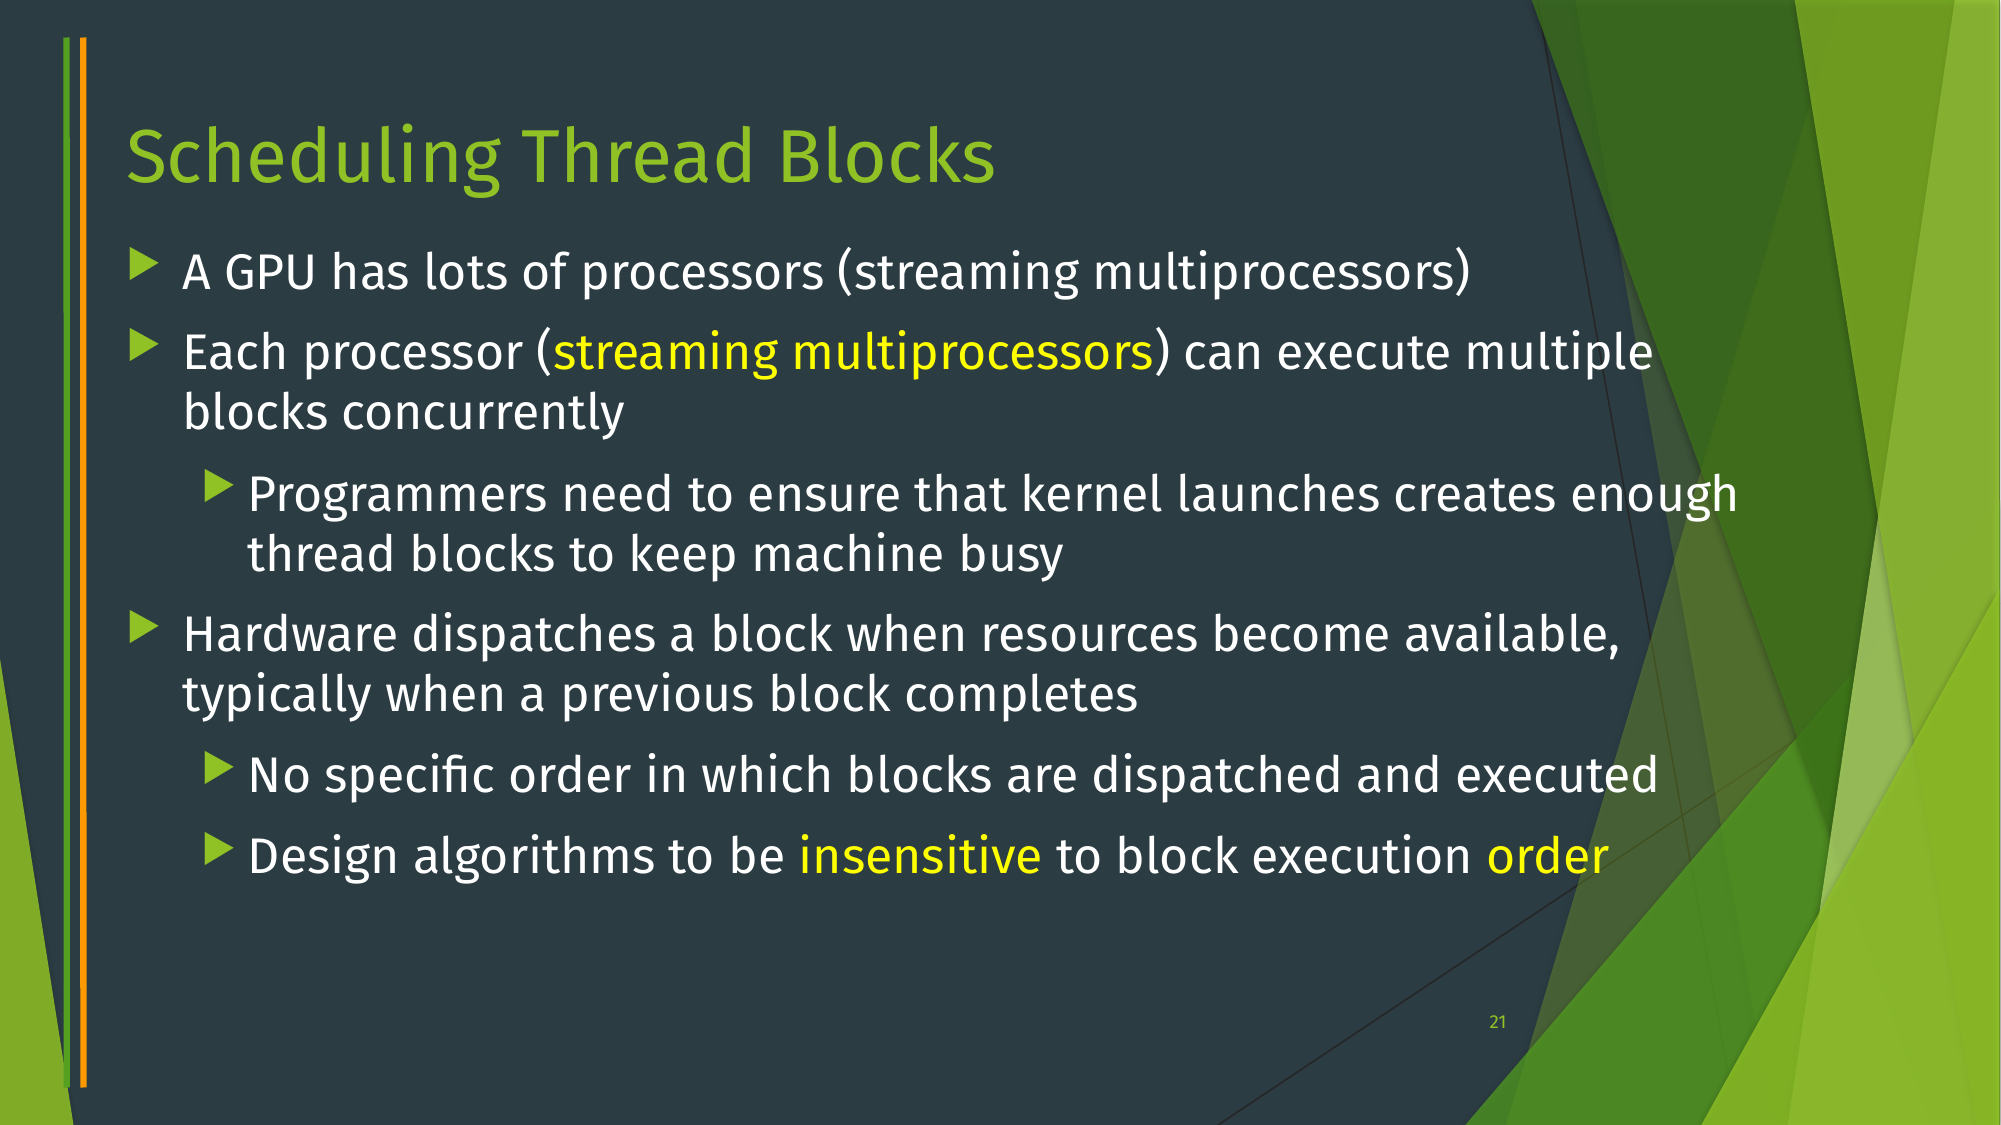

# Scheduling Thread Blocks
A GPU has lots of processors (streaming multiprocessors)
Each processor (streaming multiprocessors) can execute multiple blocks concurrently
Programmers need to ensure that kernel launches creates enough thread blocks to keep machine busy
Hardware dispatches a block when resources become available, typically when a previous block completes
No specific order in which blocks are dispatched and executed
Design algorithms to be insensitive to block execution order
21